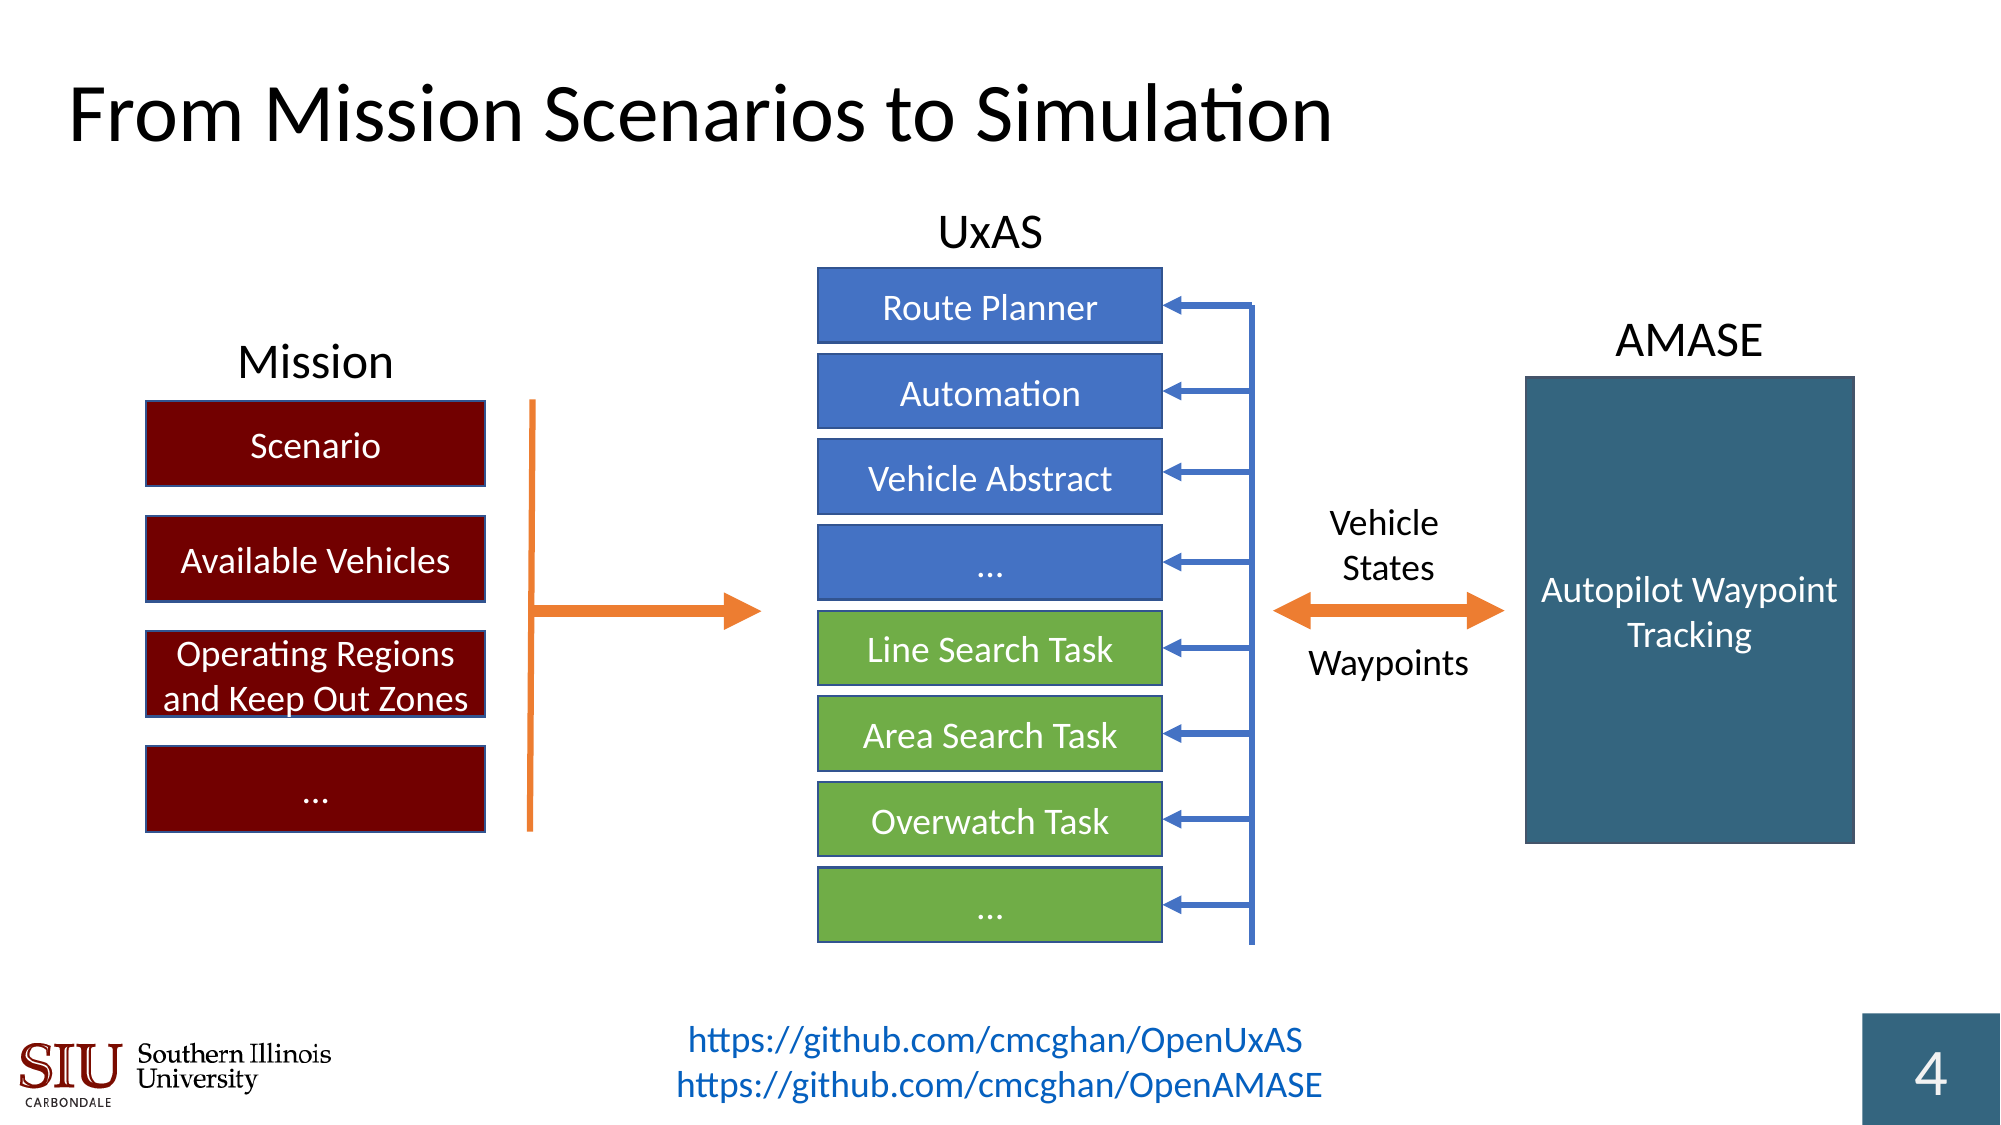

# From Mission Scenarios to Simulation
UxAS
Route Planner
Automation
Vehicle Abstract
…
Line Search Task
Area Search Task
Overwatch Task
…
AMASE
Mission
Autopilot Waypoint Tracking
Scenario
Available Vehicles
Operating Regions and Keep Out Zones
…
Vehicle
States
Waypoints
https://github.com/cmcghan/OpenUxAS
https://github.com/cmcghan/OpenAMASE
4